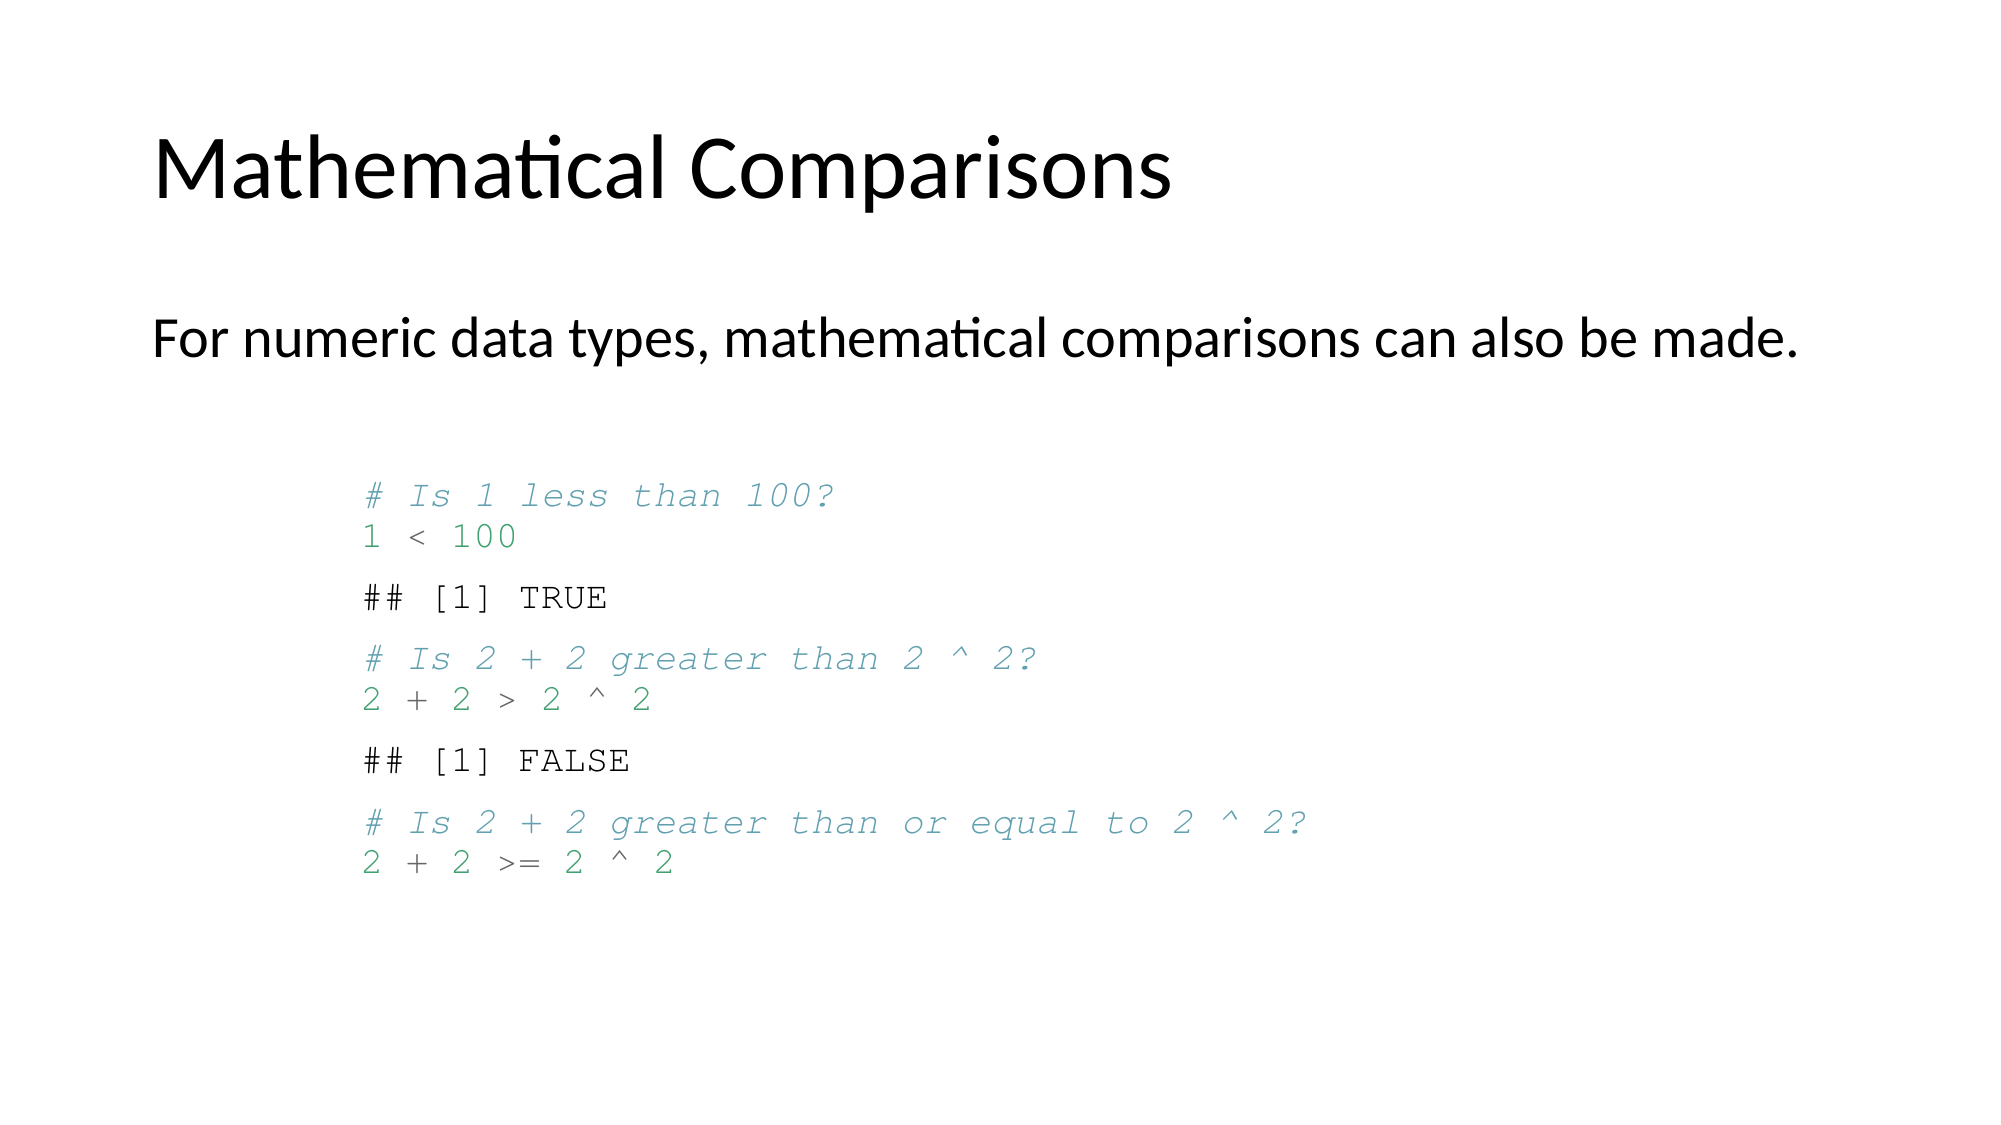

# Mathematical Comparisons
For numeric data types, mathematical comparisons can also be made.

# Is 1 less than 100? 1 < 100
## [1] TRUE
# Is 2 + 2 greater than 2 ^ 2? 2 + 2 > 2 ^ 2
## [1] FALSE
# Is 2 + 2 greater than or equal to 2 ^ 2? 2 + 2 >= 2 ^ 2